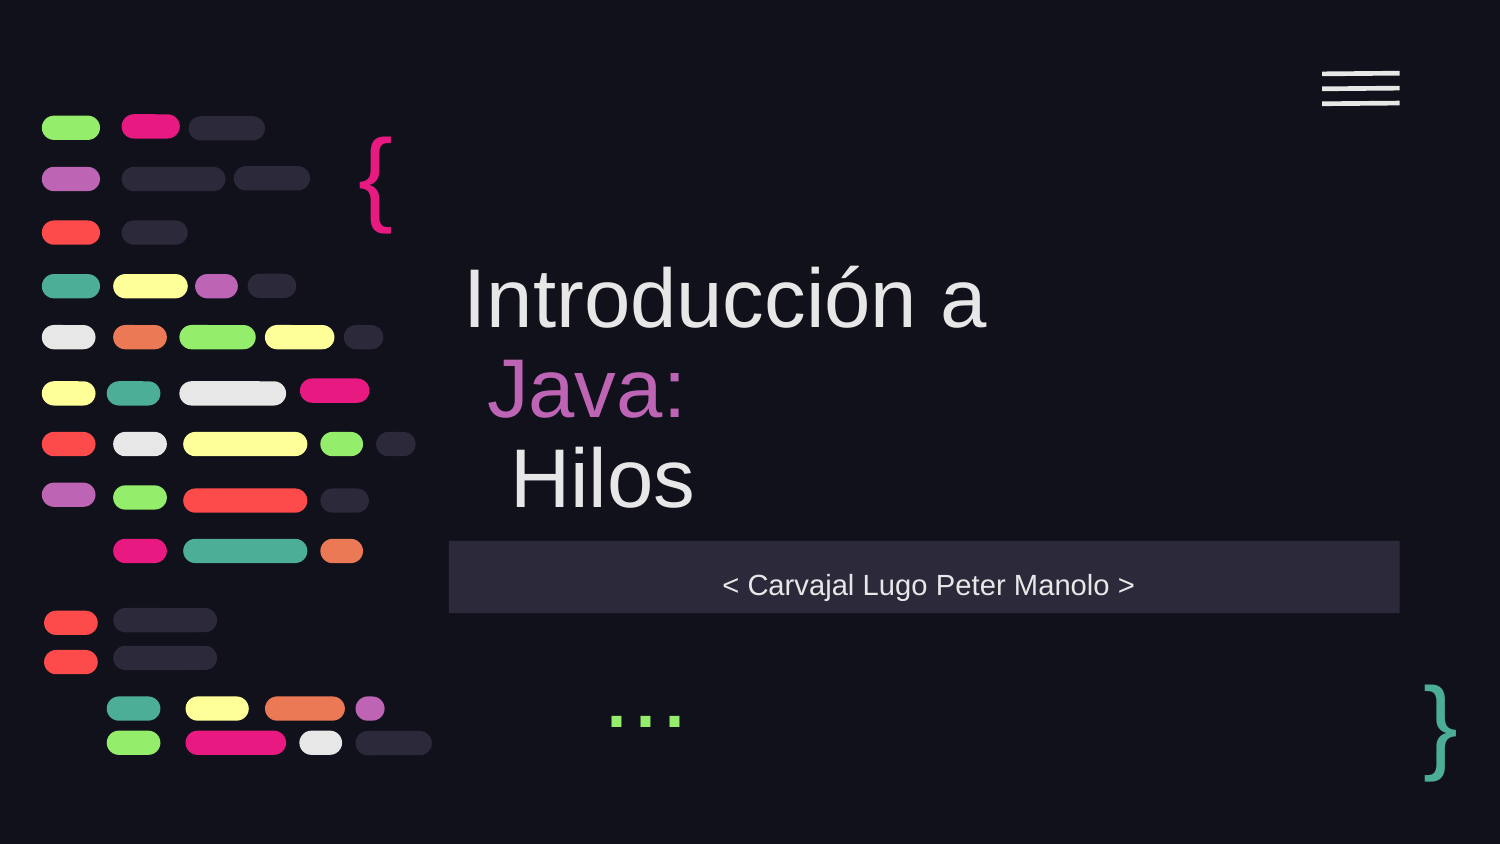

{

# Introducción a
 Java:
  Hilos
 < Carvajal Lugo Peter Manolo >
}
...